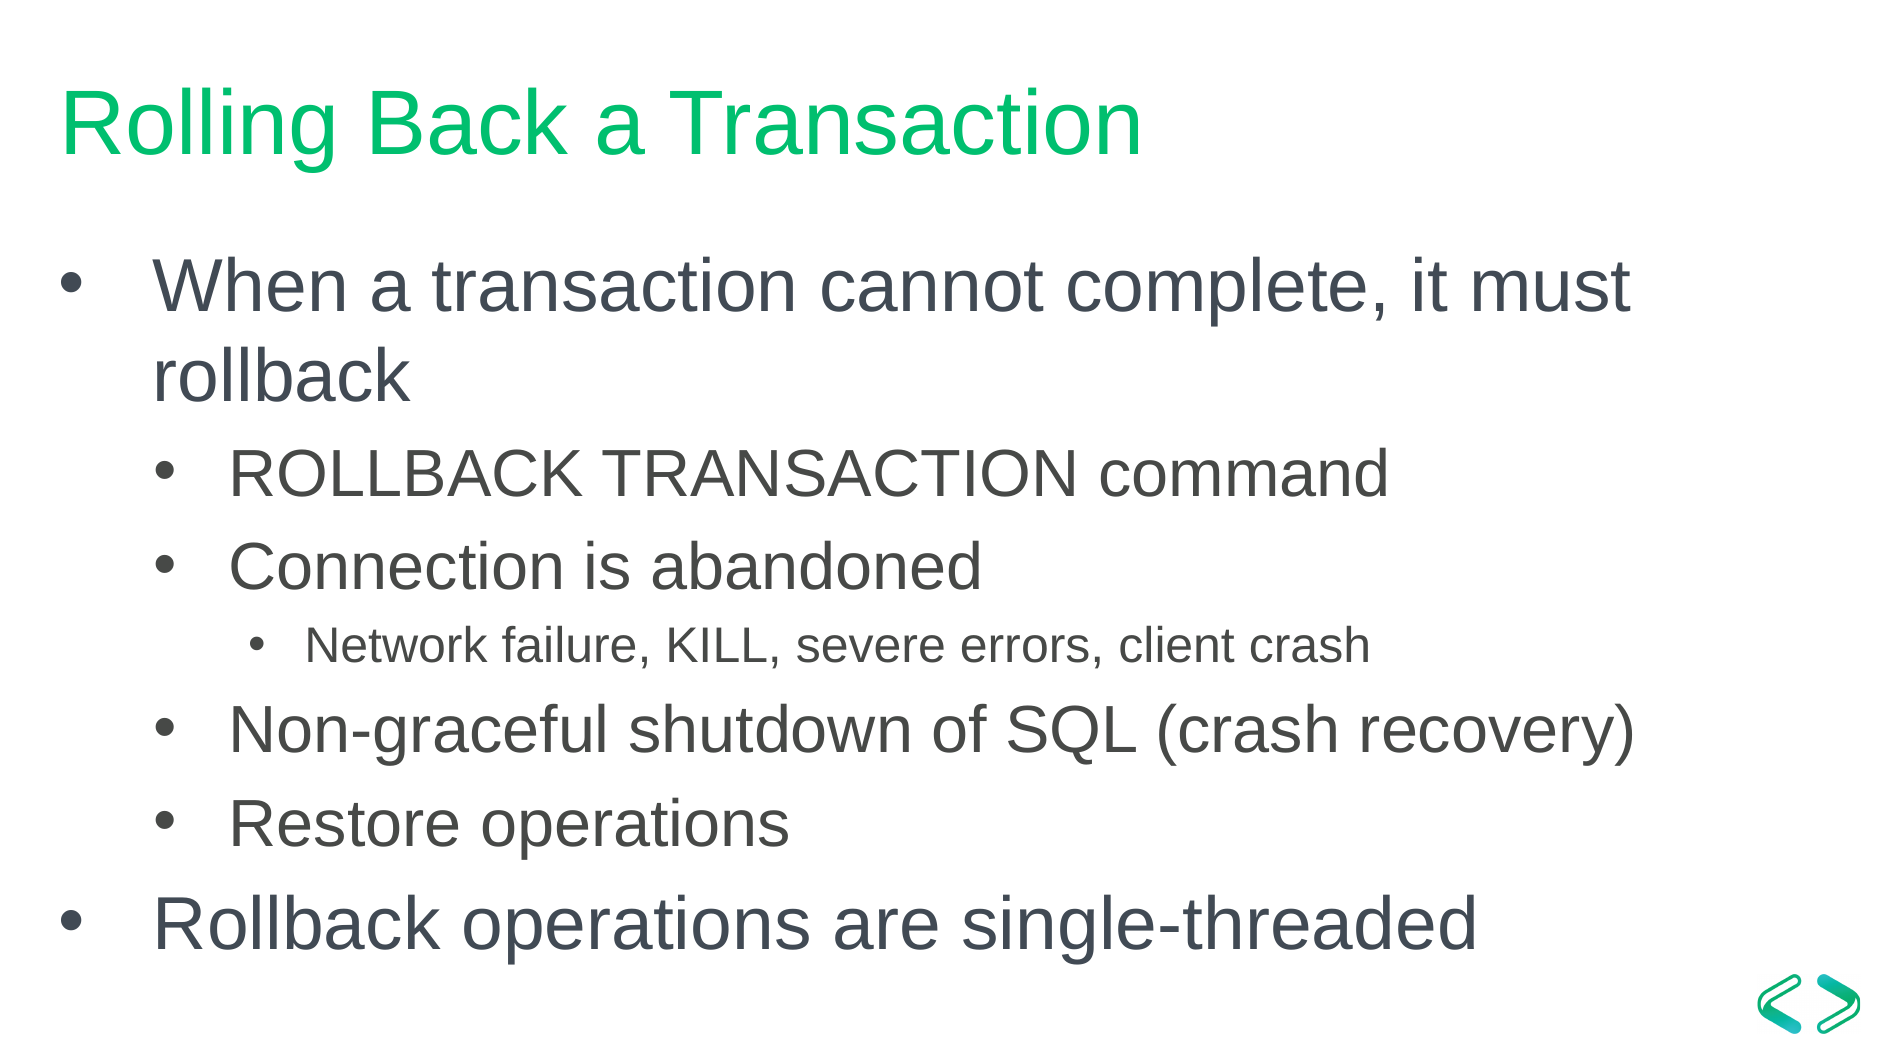

# Rolling Back a Transaction
When a transaction cannot complete, it must rollback
ROLLBACK TRANSACTION command
Connection is abandoned
Network failure, KILL, severe errors, client crash
Non-graceful shutdown of SQL (crash recovery)
Restore operations
Rollback operations are single-threaded